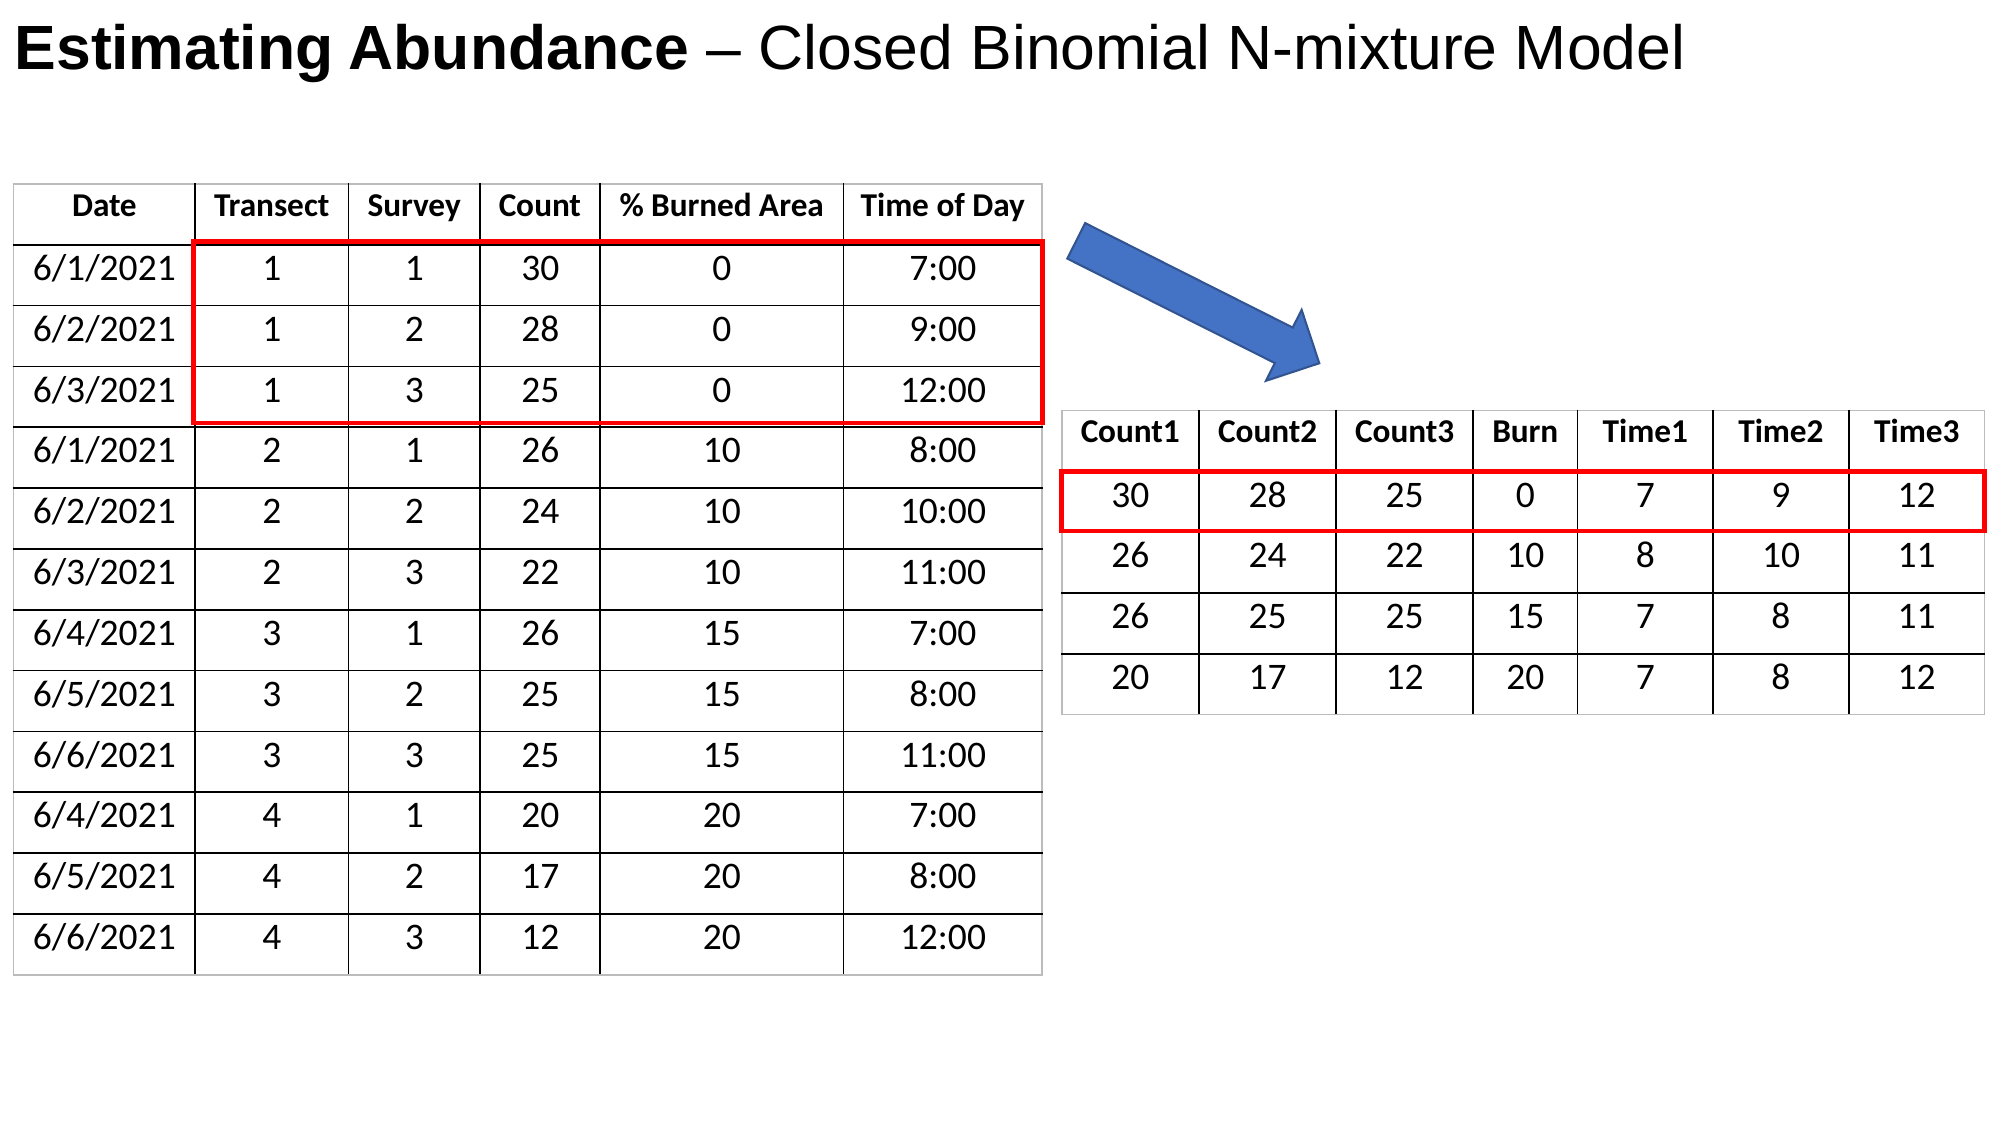

Estimating Abundance – Closed Binomial N-mixture Model
| Date | Transect | Survey | Count | % Burned Area | Time of Day |
| --- | --- | --- | --- | --- | --- |
| 6/1/2021 | 1 | 1 | 30 | 0 | 7:00 |
| 6/2/2021 | 1 | 2 | 28 | 0 | 9:00 |
| 6/3/2021 | 1 | 3 | 25 | 0 | 12:00 |
| 6/1/2021 | 2 | 1 | 26 | 10 | 8:00 |
| 6/2/2021 | 2 | 2 | 24 | 10 | 10:00 |
| 6/3/2021 | 2 | 3 | 22 | 10 | 11:00 |
| 6/4/2021 | 3 | 1 | 26 | 15 | 7:00 |
| 6/5/2021 | 3 | 2 | 25 | 15 | 8:00 |
| 6/6/2021 | 3 | 3 | 25 | 15 | 11:00 |
| 6/4/2021 | 4 | 1 | 20 | 20 | 7:00 |
| 6/5/2021 | 4 | 2 | 17 | 20 | 8:00 |
| 6/6/2021 | 4 | 3 | 12 | 20 | 12:00 |

| Count1 | Count2 | Count3 | Burn | Time1 | Time2 | Time3 |
| --- | --- | --- | --- | --- | --- | --- |
| 30 | 28 | 25 | 0 | 7 | 9 | 12 |
| 26 | 24 | 22 | 10 | 8 | 10 | 11 |
| 26 | 25 | 25 | 15 | 7 | 8 | 11 |
| 20 | 17 | 12 | 20 | 7 | 8 | 12 |